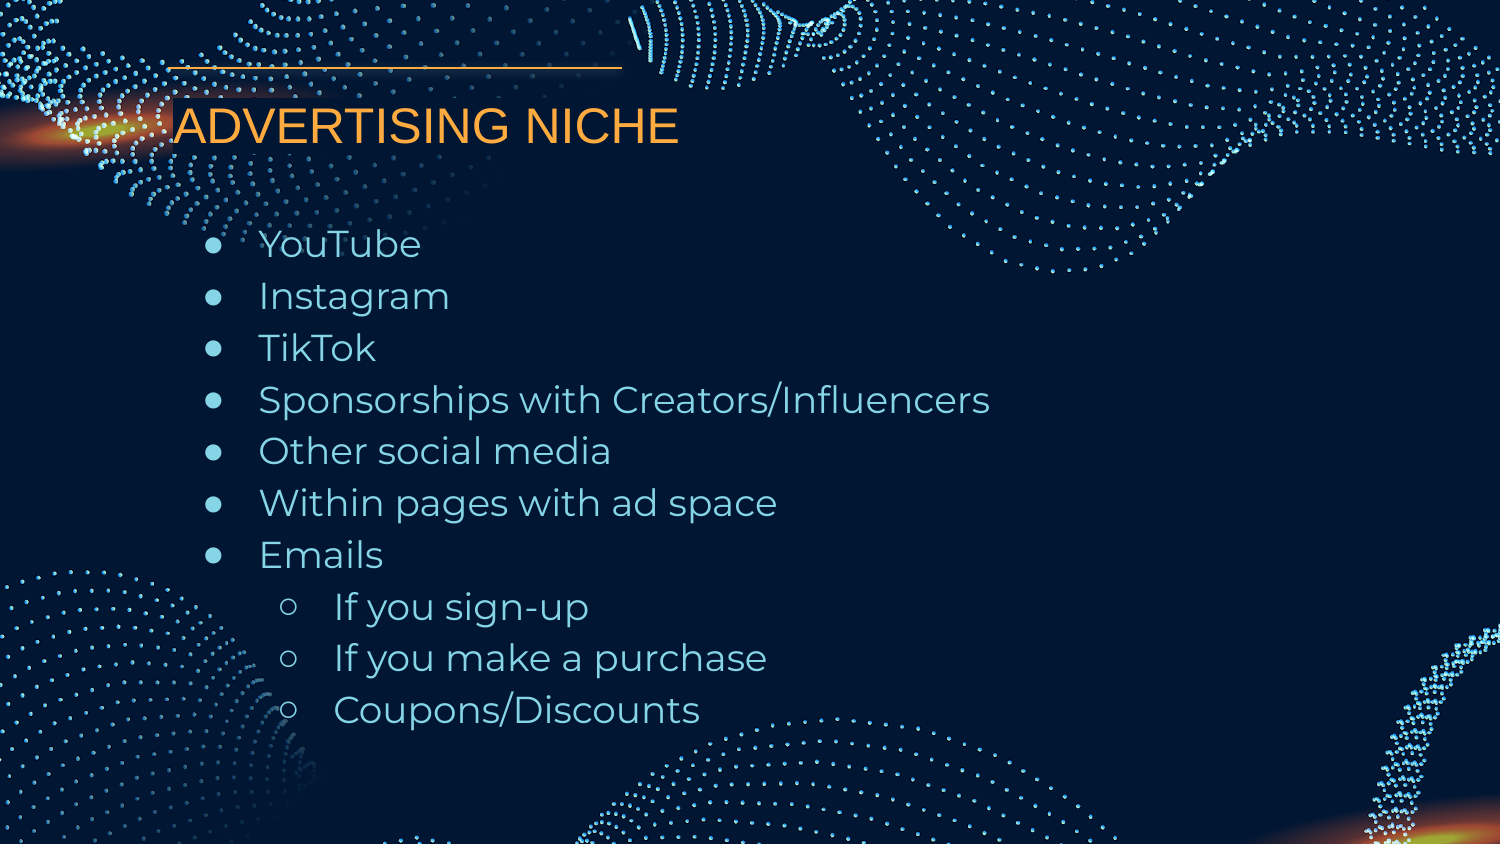

ADVERTISING NICHE
YouTube
Instagram
TikTok
Sponsorships with Creators/Influencers
Other social media
Within pages with ad space
Emails
If you sign-up
If you make a purchase
Coupons/Discounts